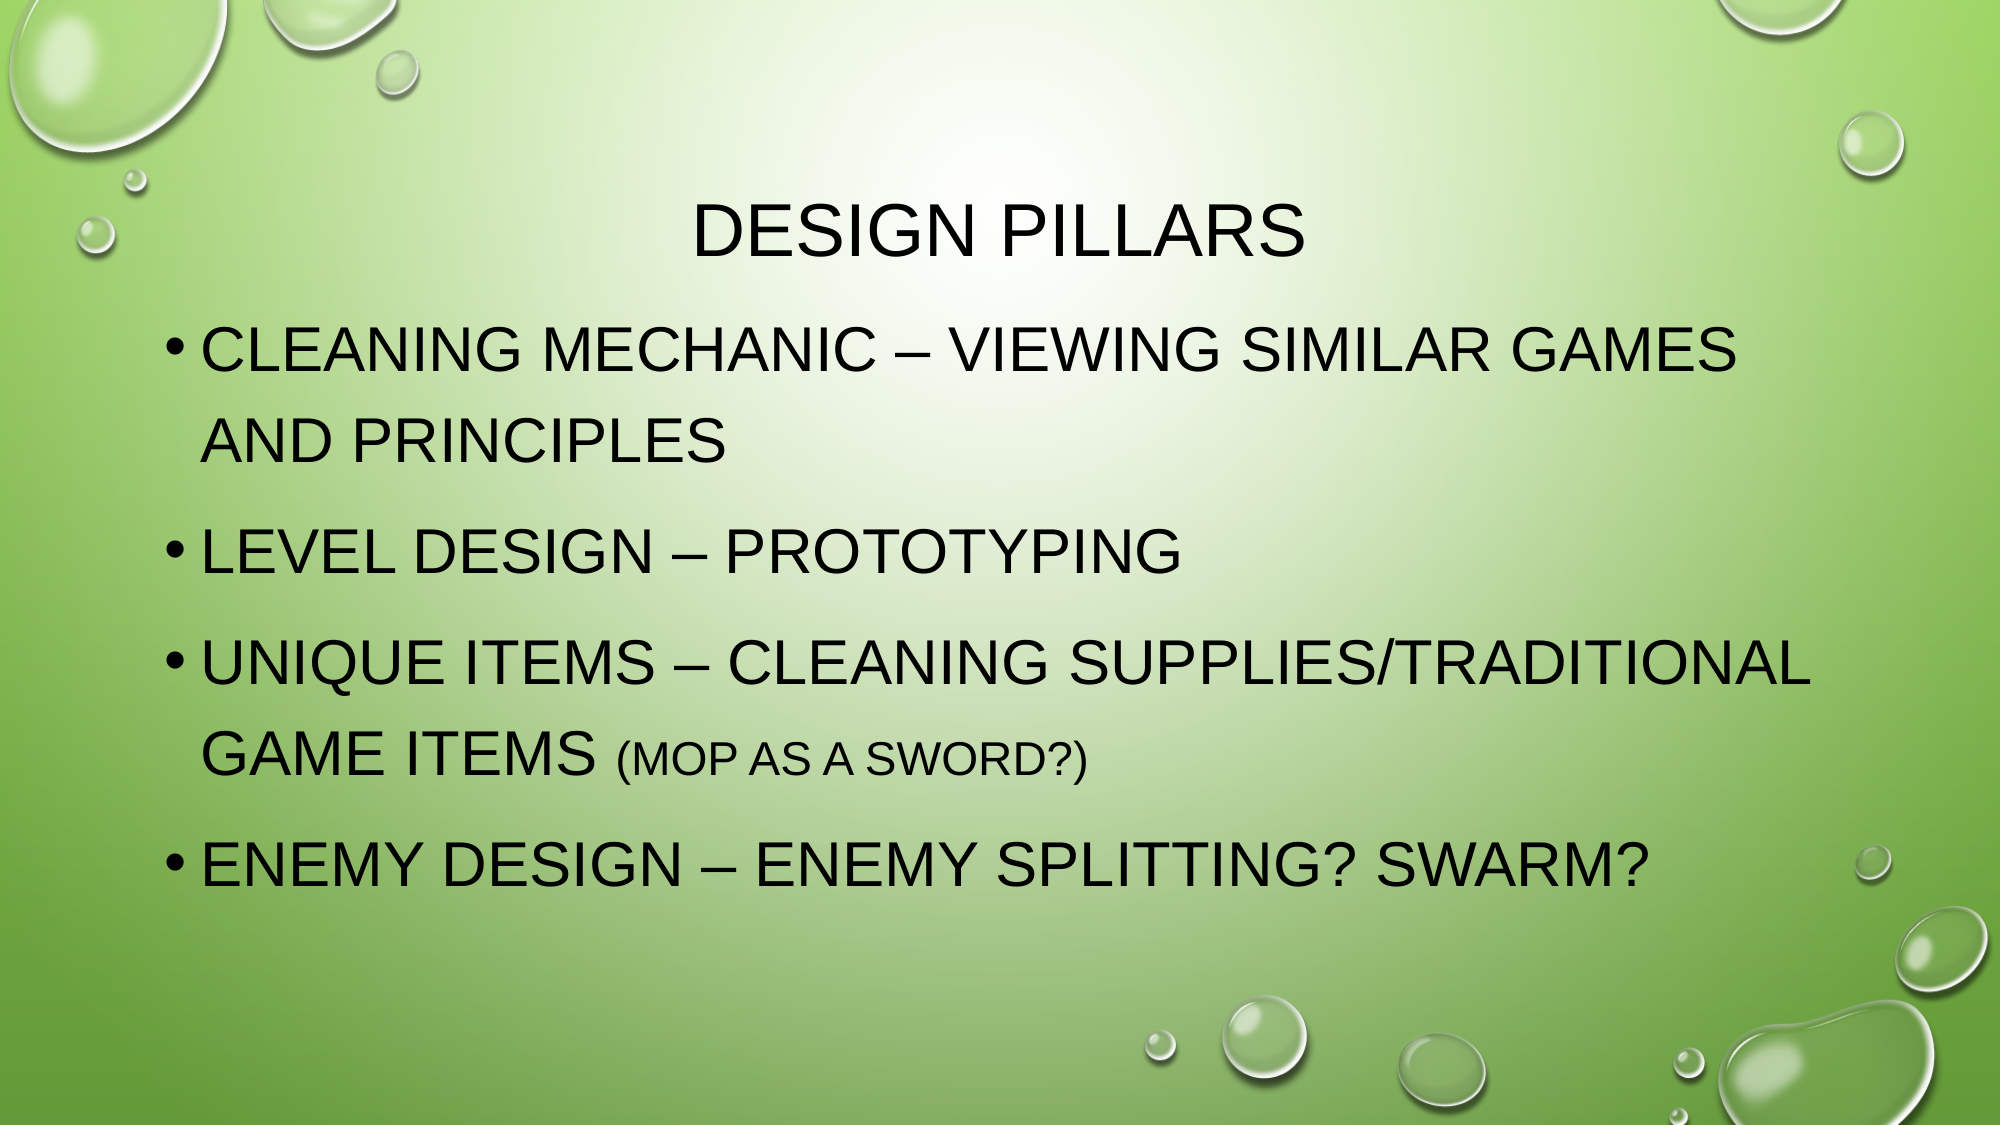

# Design Pillars
Cleaning Mechanic – Viewing similar games and principles
Level Design – Prototyping
Unique Items – Cleaning Supplies/Traditional Game Items (mop as a sword?)
Enemy Design – Enemy Splitting? Swarm?